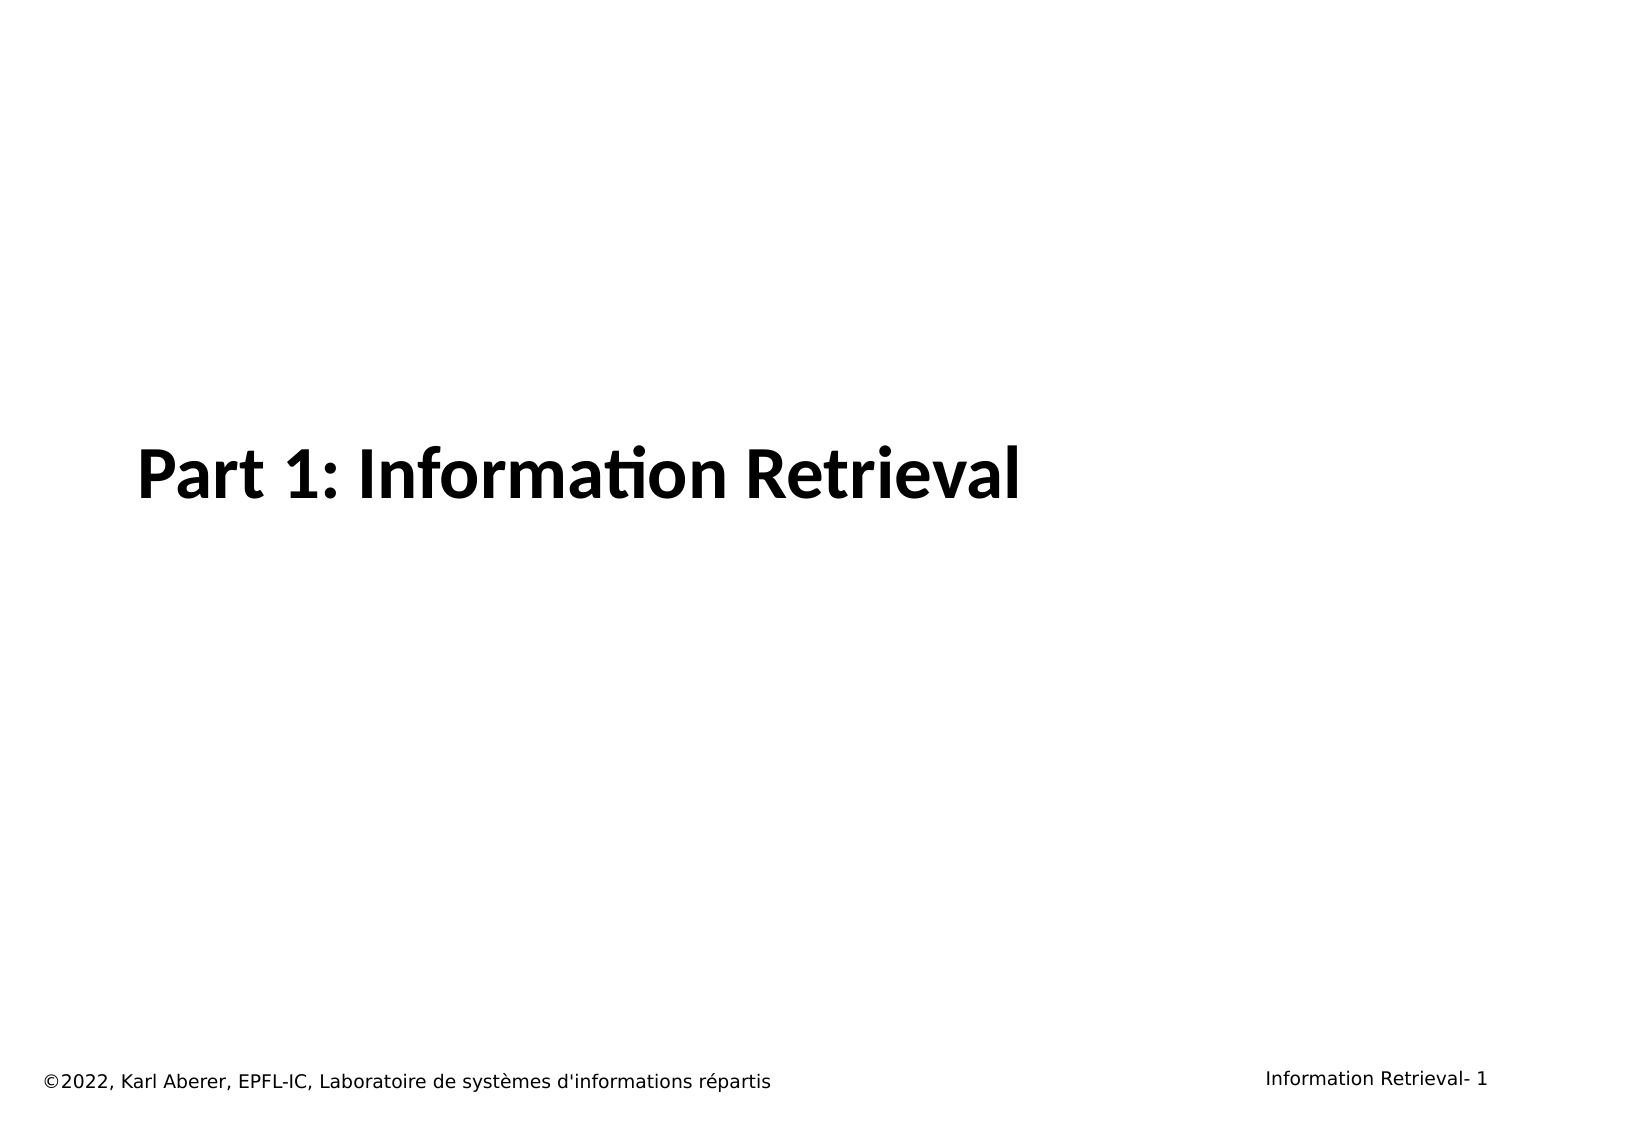

# Part 1: Information Retrieval

©2022, Karl Aberer, EPFL-IC, Laboratoire de systèmes d'informations répartis